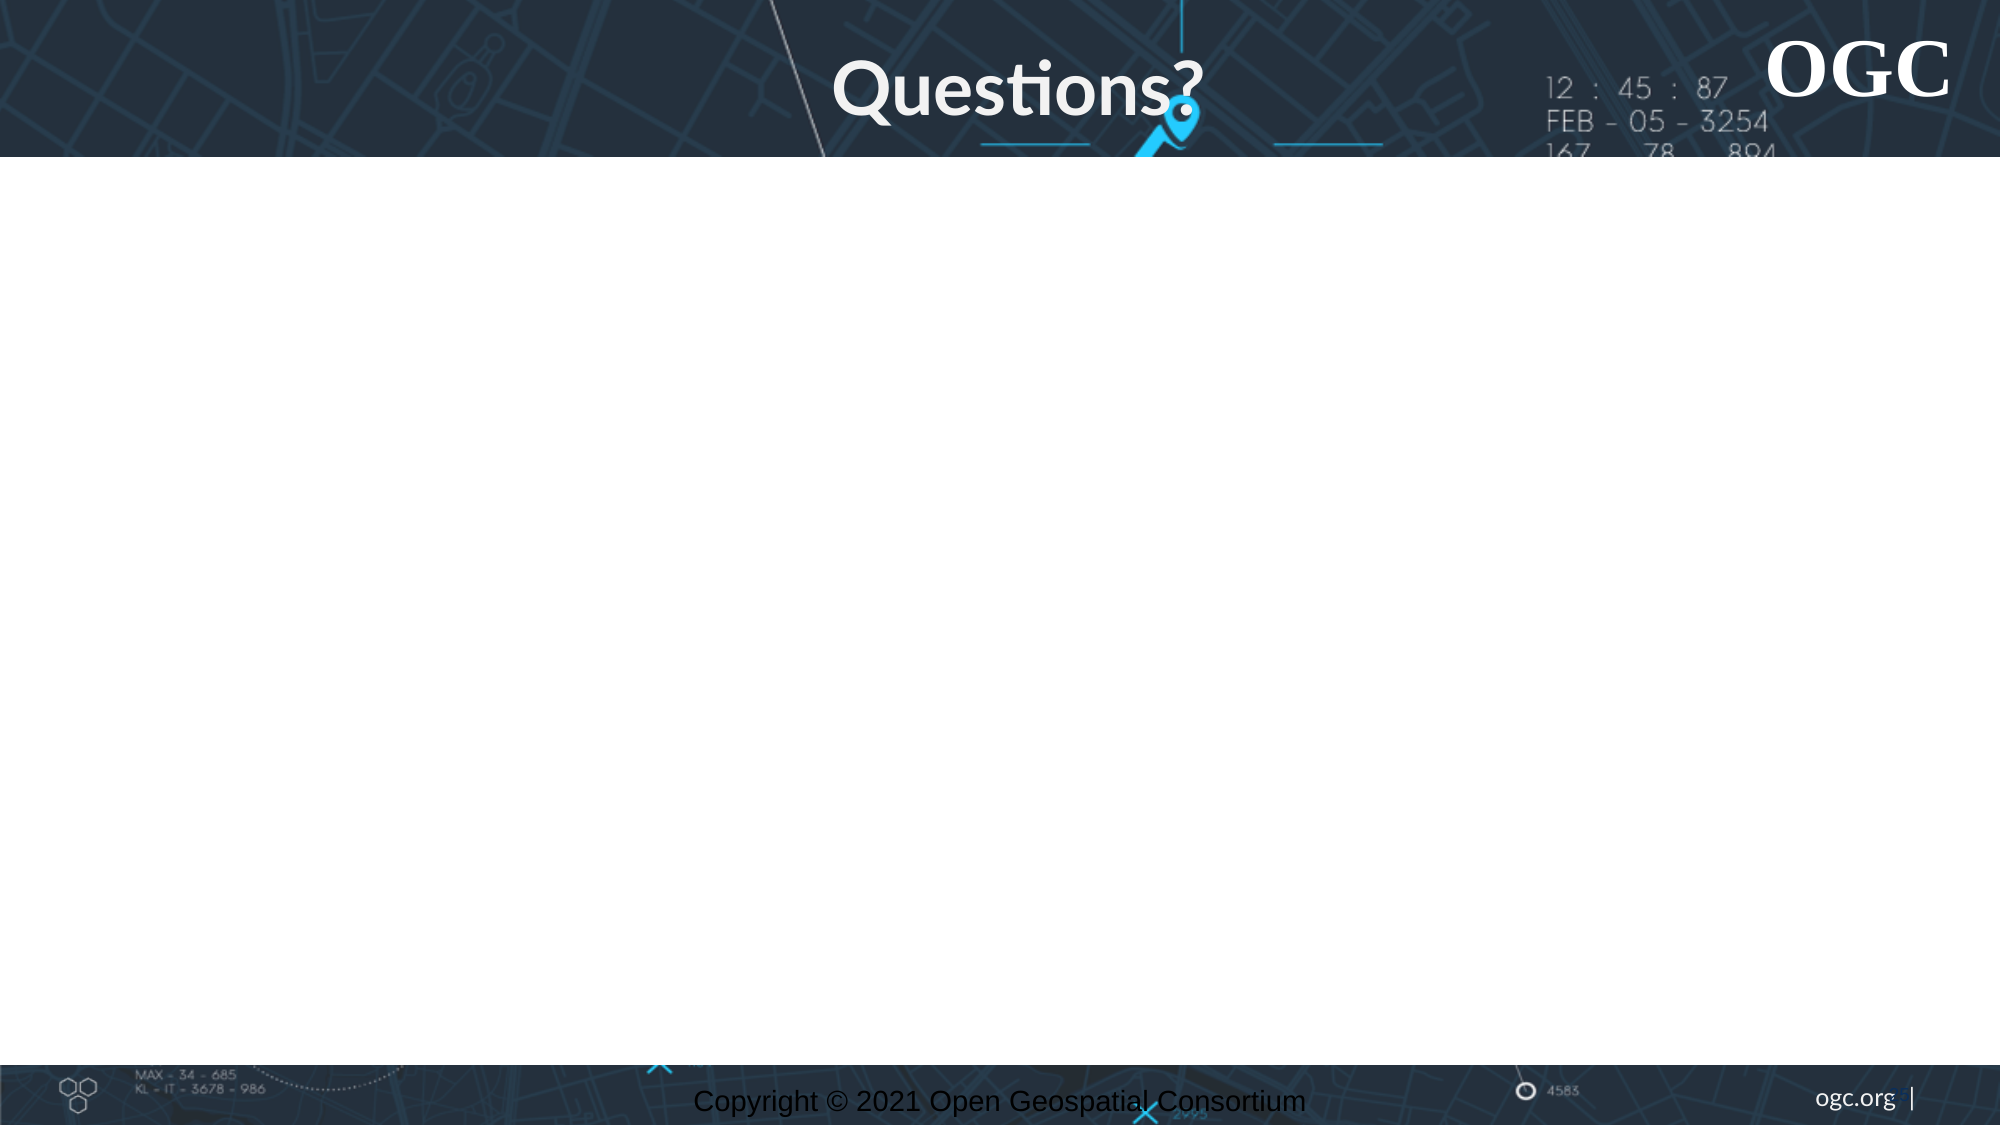

# Questions?

Copyright © 2021 Open Geospatial Consortium
25